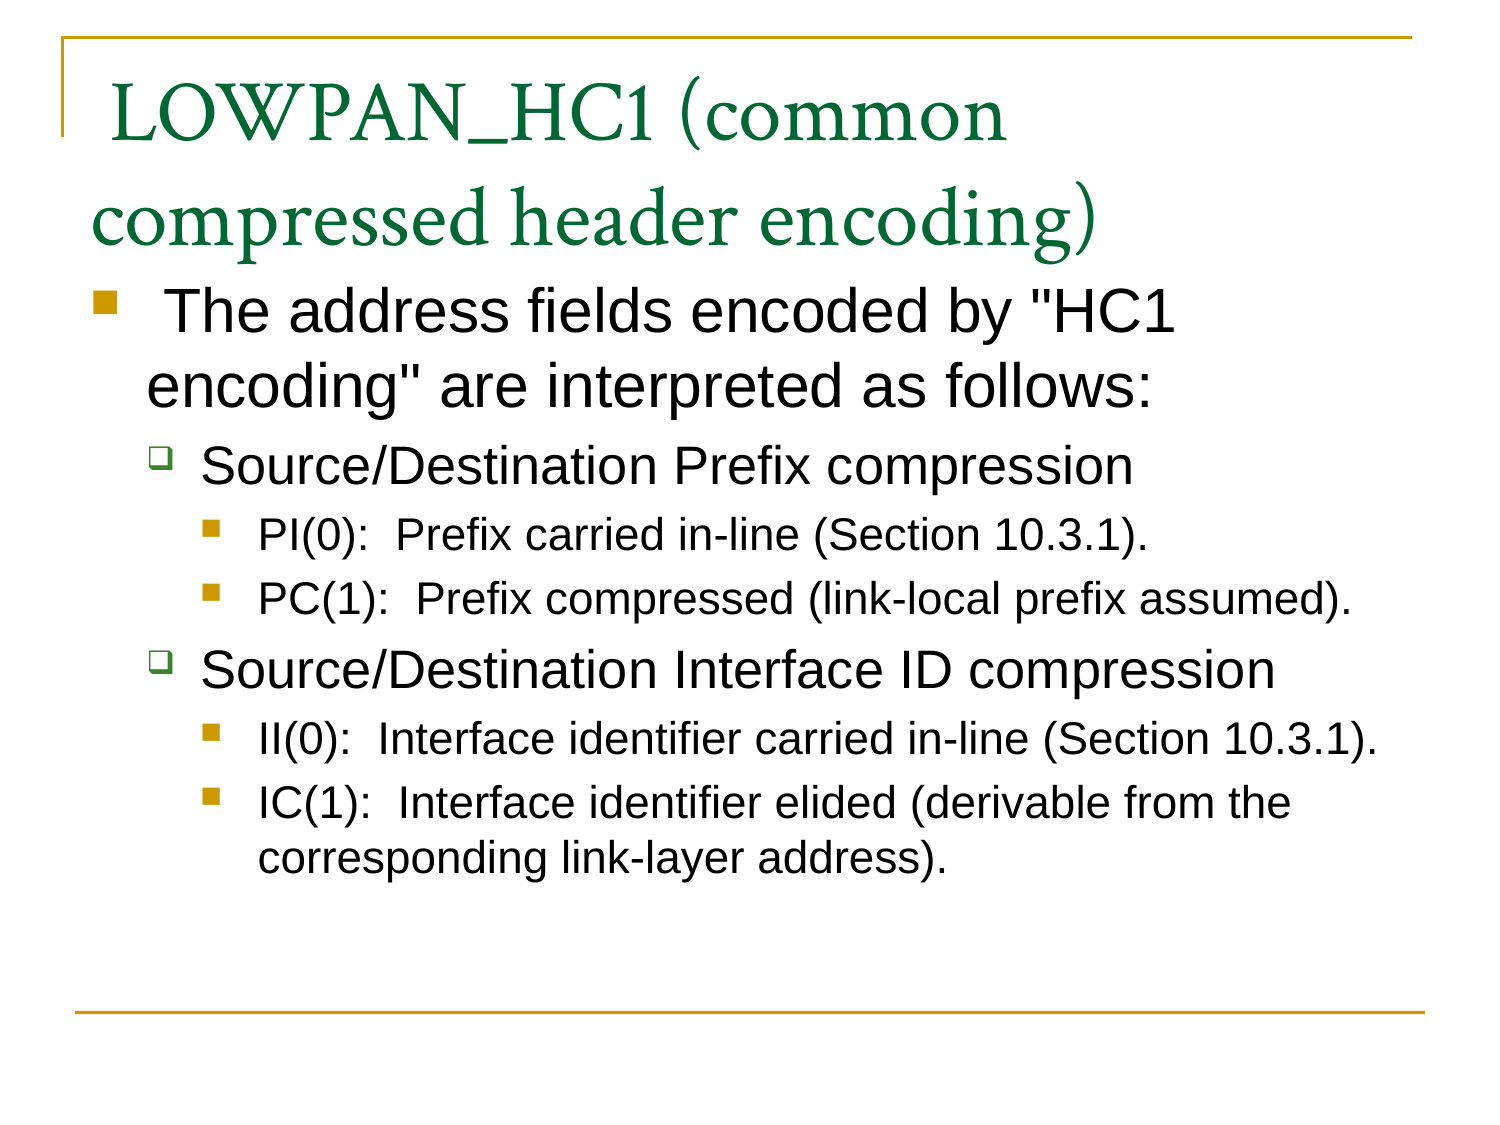

# LOWPAN_HC1 (common compressed header encoding)
 The address fields encoded by "HC1 encoding" are interpreted as follows:
Source/Destination Prefix compression
PI(0):  Prefix carried in-line (Section 10.3.1).
PC(1):  Prefix compressed (link-local prefix assumed).
Source/Destination Interface ID compression
II(0):  Interface identifier carried in-line (Section 10.3.1).
IC(1):  Interface identifier elided (derivable from the corresponding link-layer address).